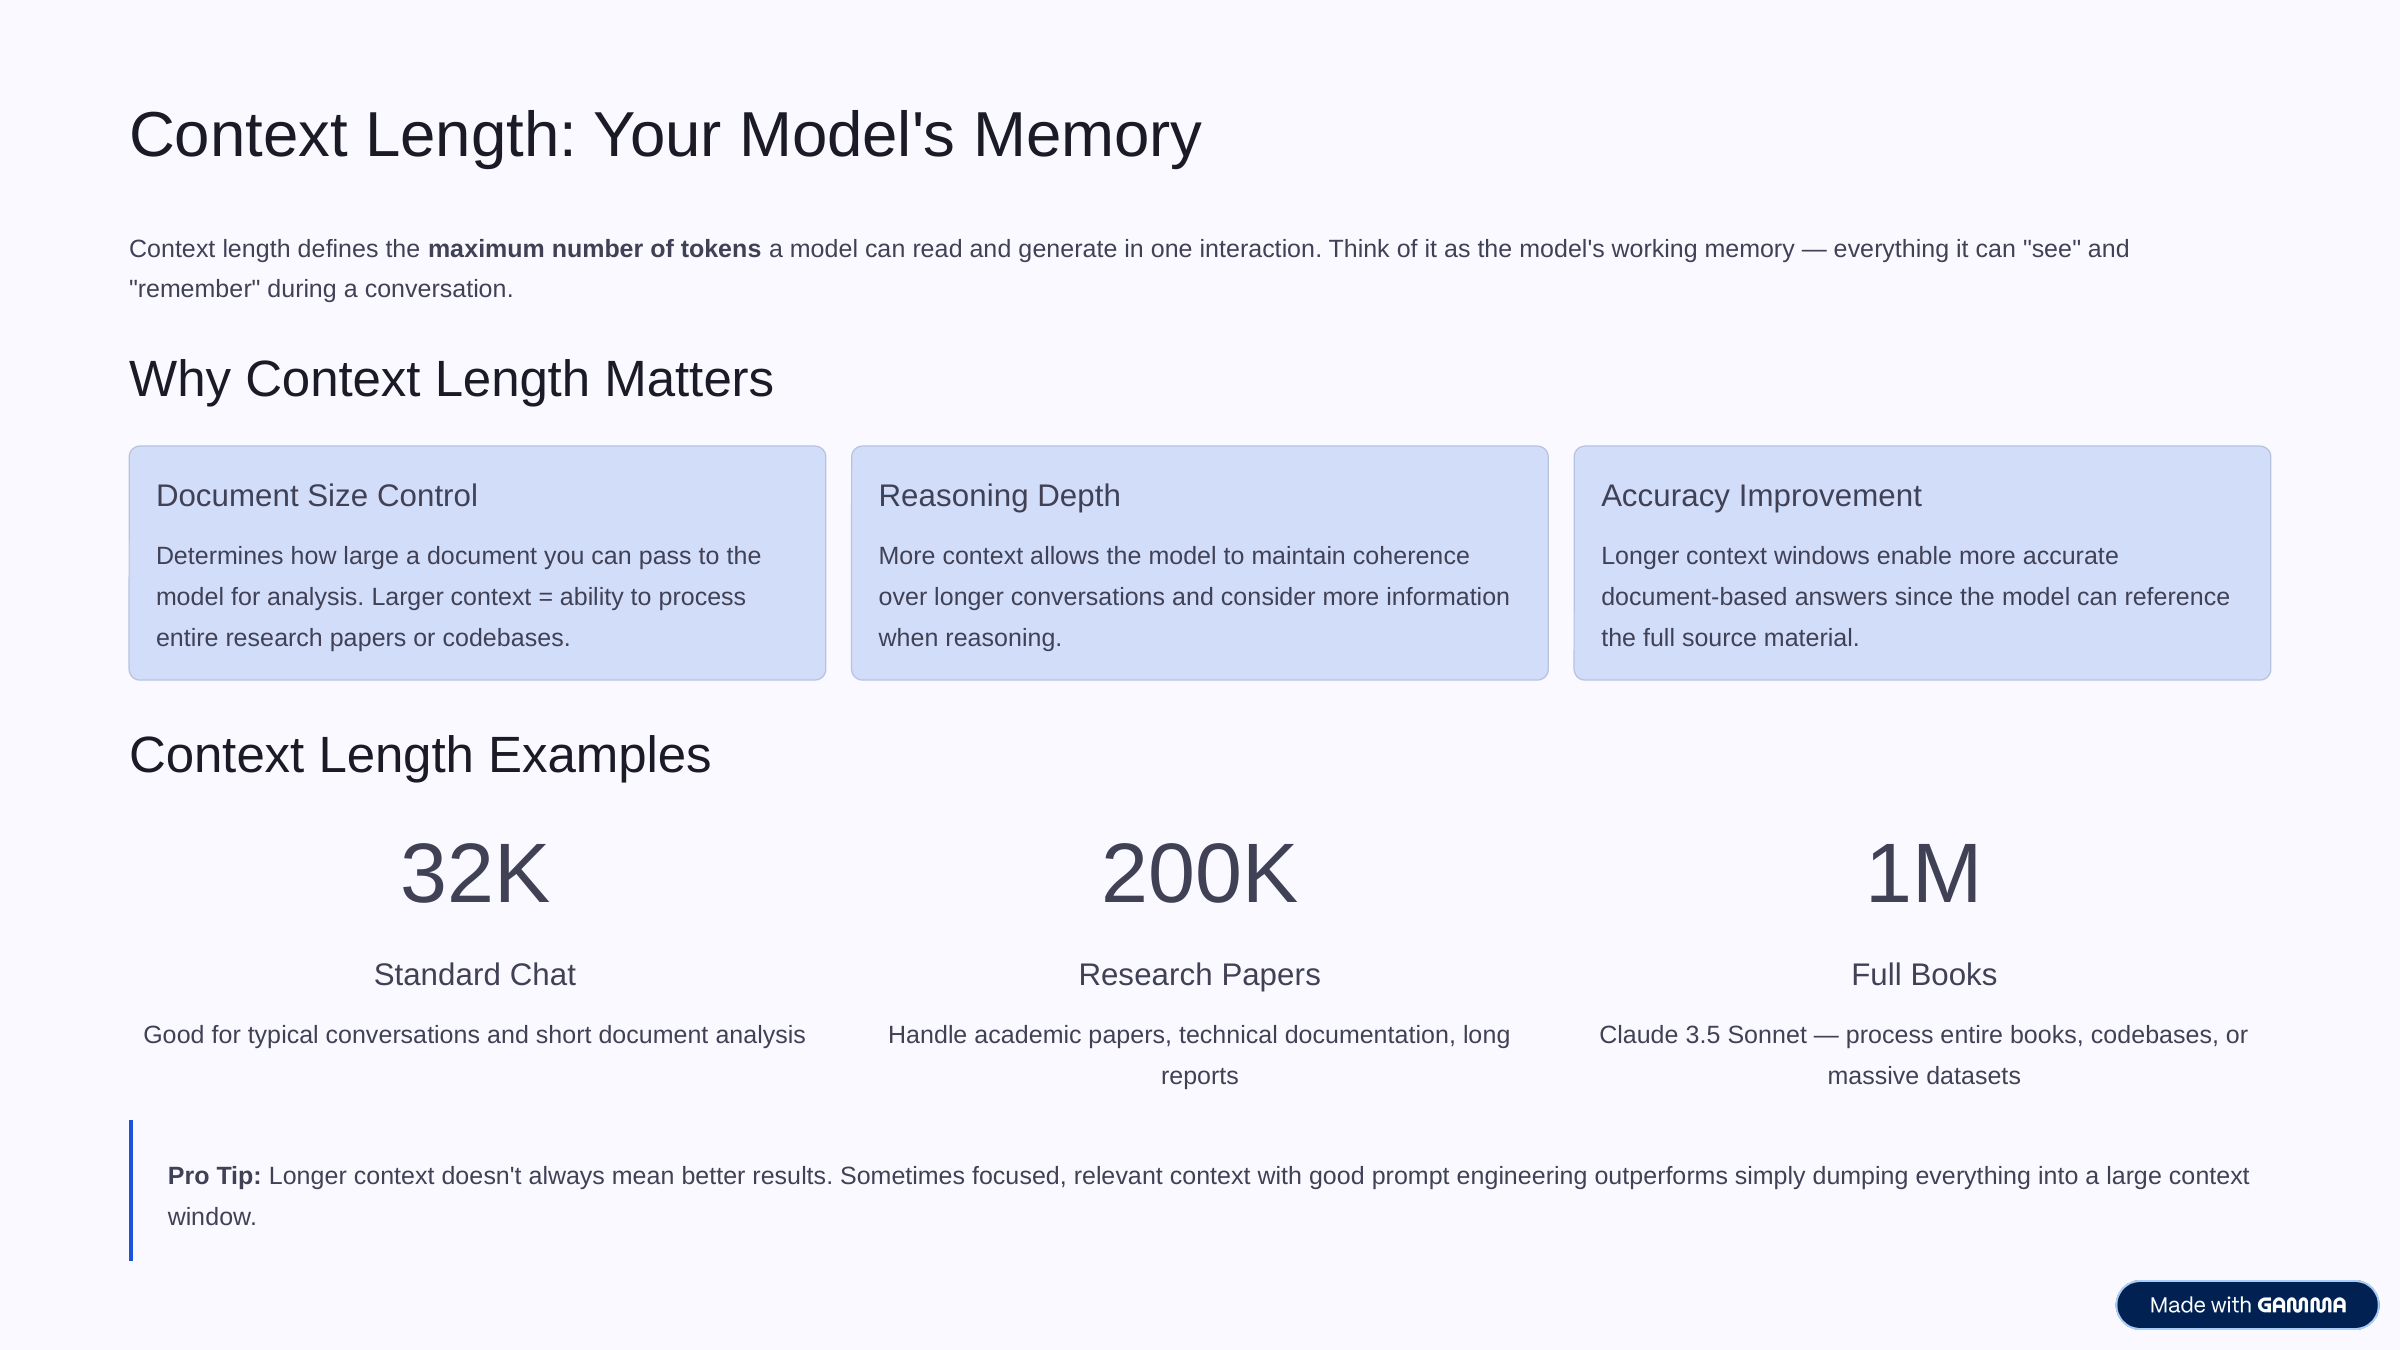

Context Length: Your Model's Memory
Context length defines the maximum number of tokens a model can read and generate in one interaction. Think of it as the model's working memory — everything it can "see" and "remember" during a conversation.
Why Context Length Matters

Document Size Control
Reasoning Depth
Accuracy Improvement
Determines how large a document you can pass to the model for analysis. Larger context = ability to process entire research papers or codebases.
More context allows the model to maintain coherence over longer conversations and consider more information when reasoning.
Longer context windows enable more accurate document-based answers since the model can reference the full source material.
Context Length Examples
32K
200K
1M
Standard Chat
Research Papers
Full Books
Good for typical conversations and short document analysis
Handle academic papers, technical documentation, long reports
Claude 3.5 Sonnet — process entire books, codebases, or massive datasets

Pro Tip: Longer context doesn't always mean better results. Sometimes focused, relevant context with good prompt engineering outperforms simply dumping everything into a large context window.